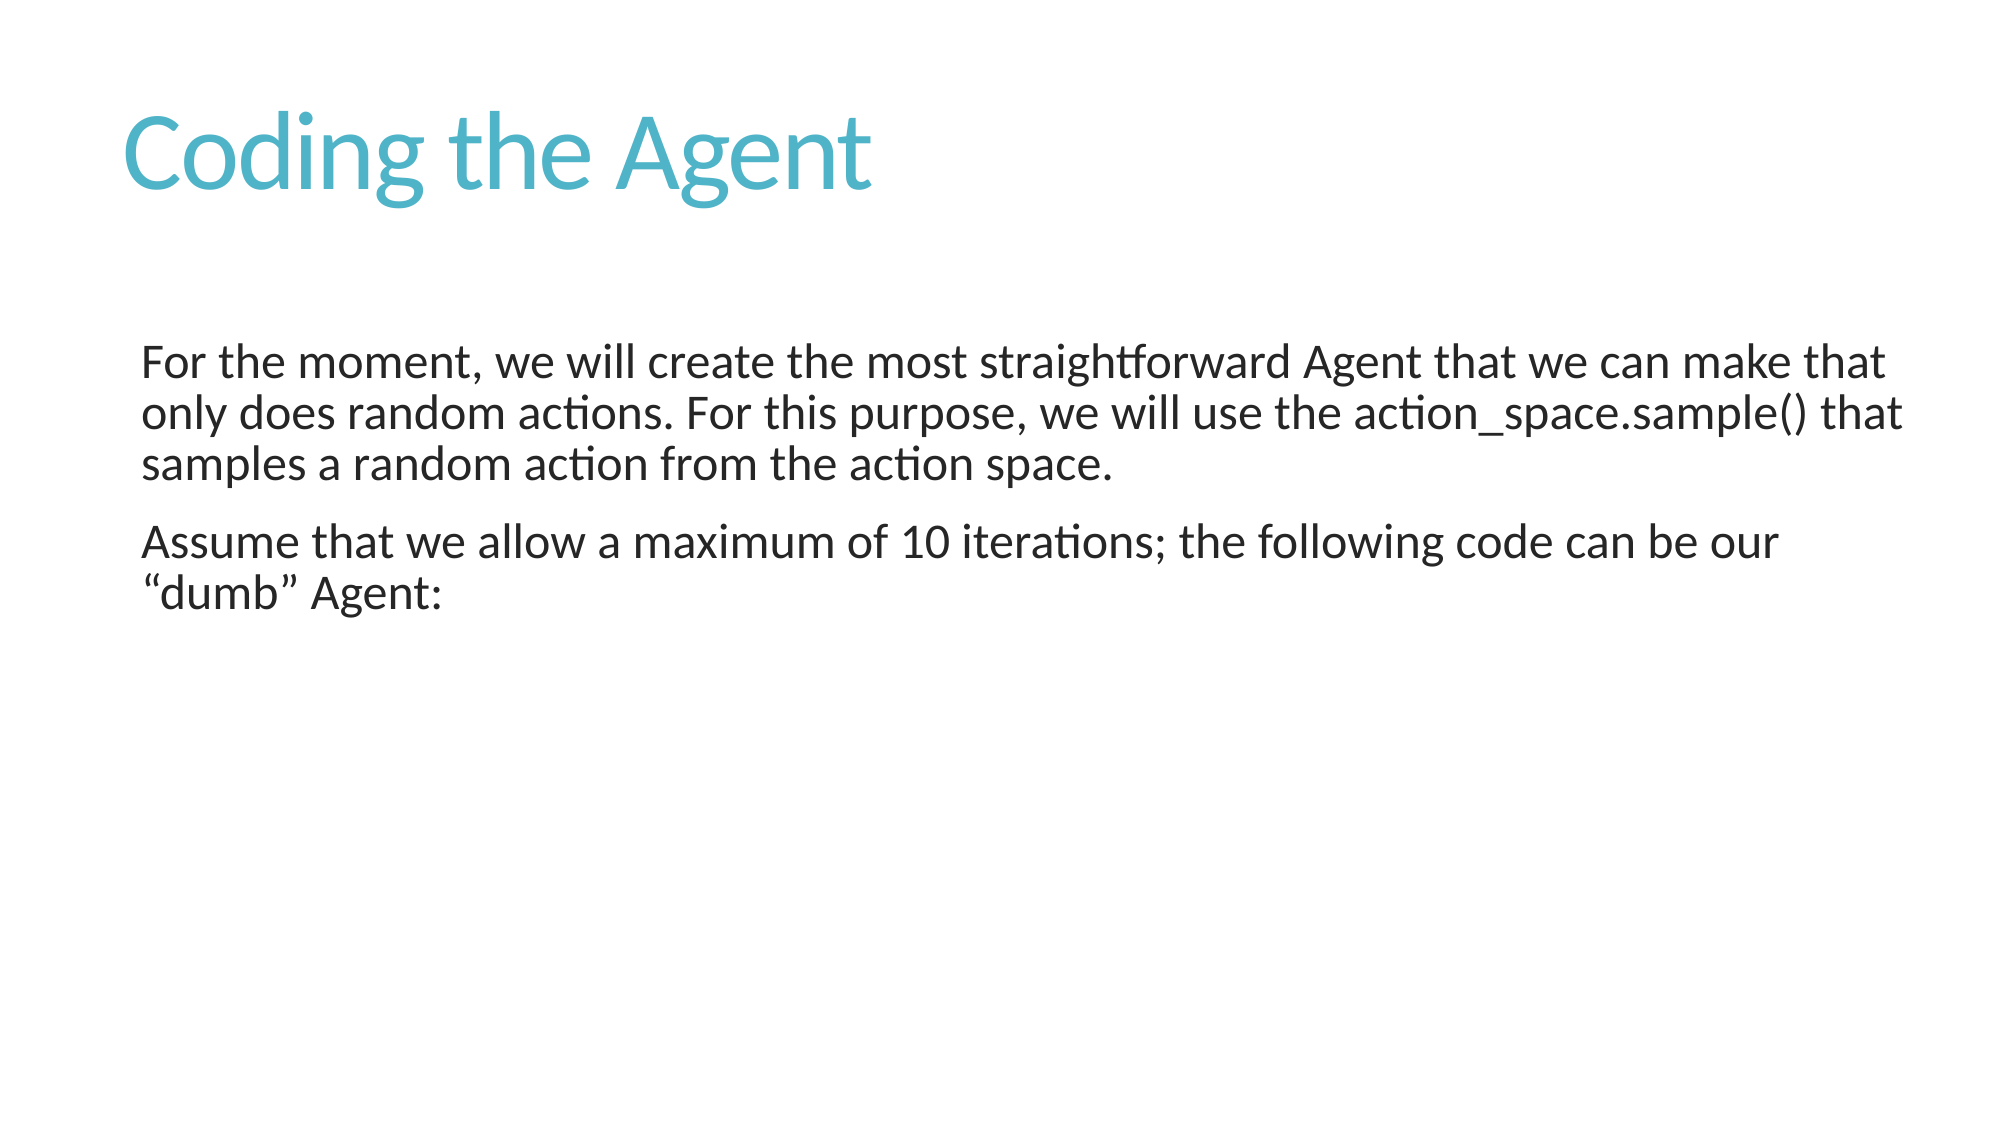

# Coding the Agent
For the moment, we will create the most straightforward Agent that we can make that only does random actions. For this purpose, we will use the action_space.sample() that samples a random action from the action space.
Assume that we allow a maximum of 10 iterations; the following code can be our “dumb” Agent: